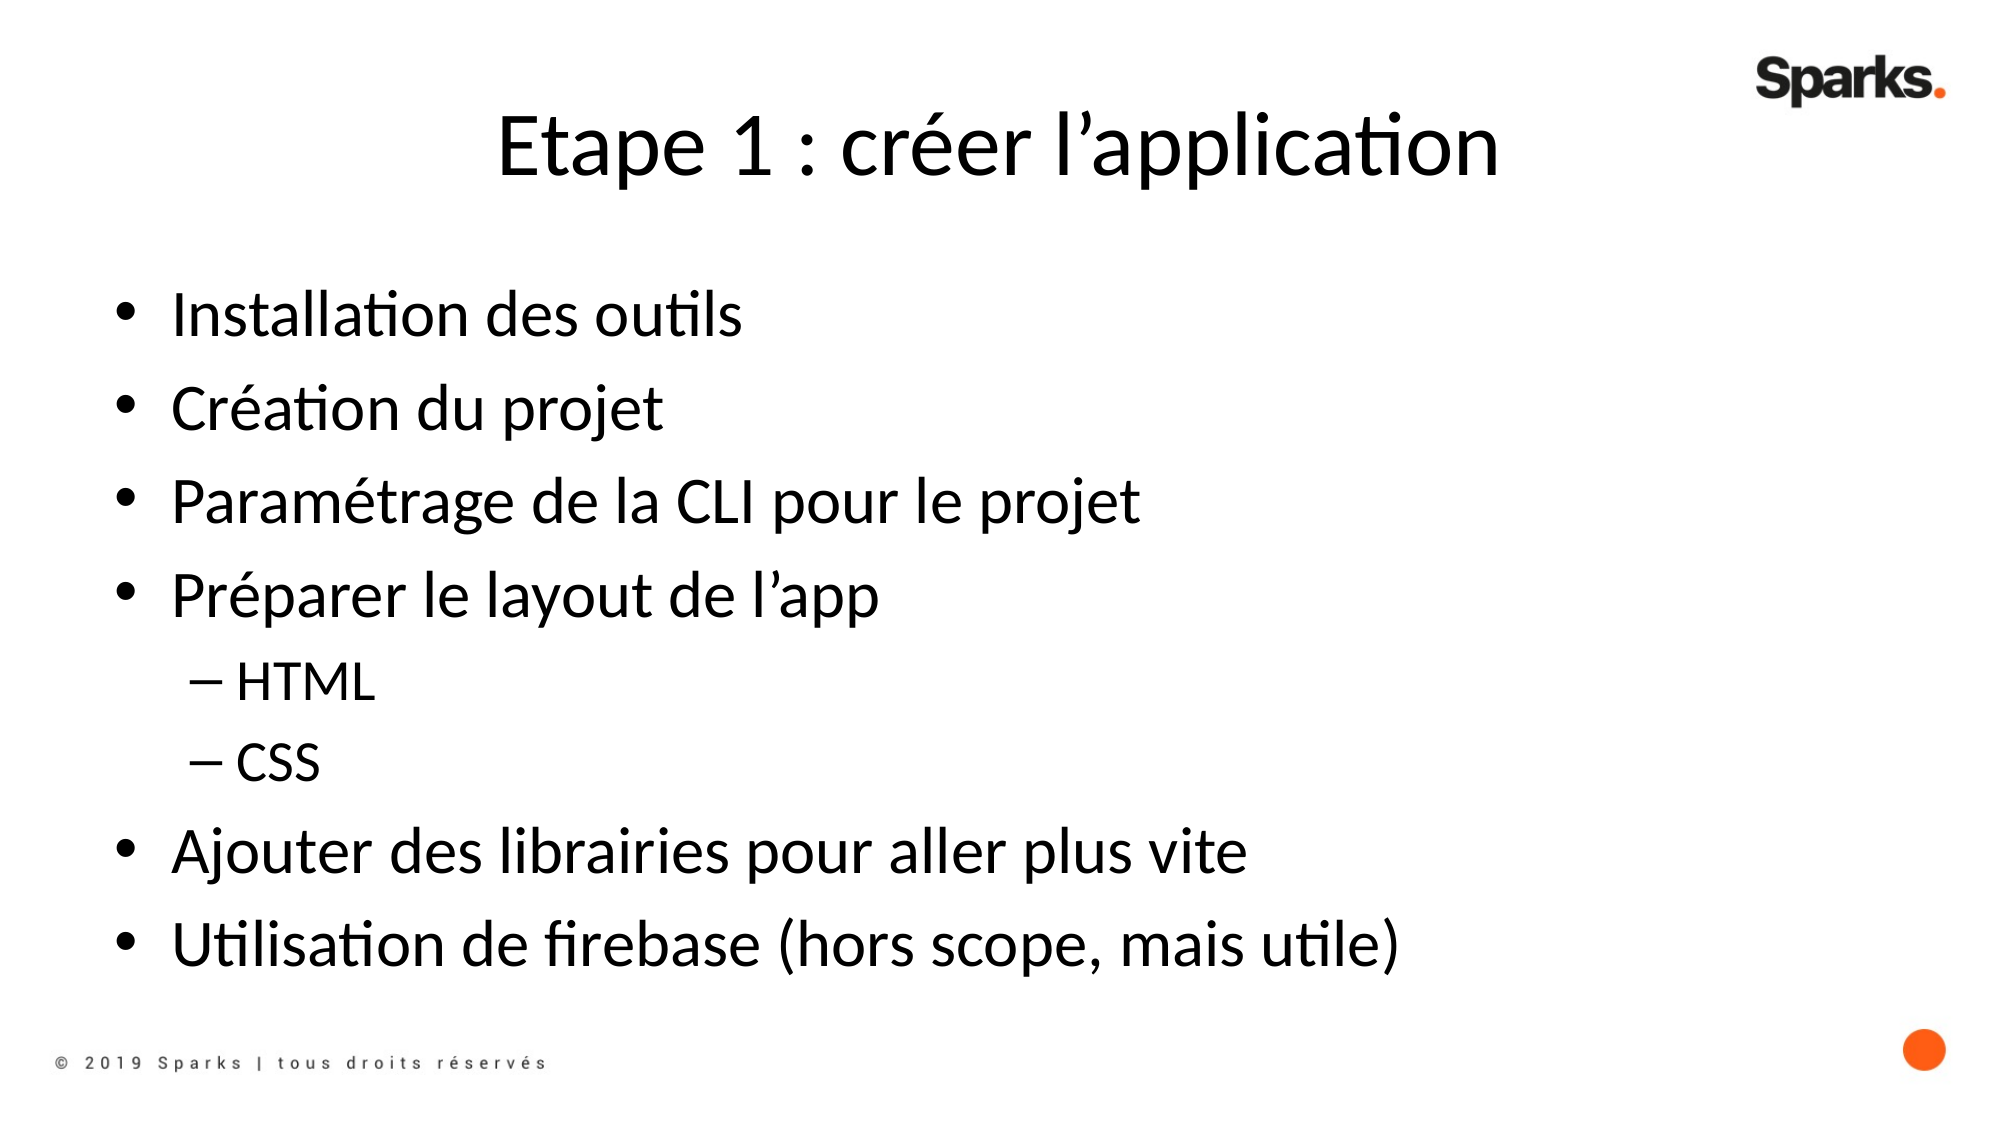

# Etape 1 : créer l’application
Installation des outils
Création du projet
Paramétrage de la CLI pour le projet
Préparer le layout de l’app
HTML
CSS
Ajouter des librairies pour aller plus vite
Utilisation de firebase (hors scope, mais utile)